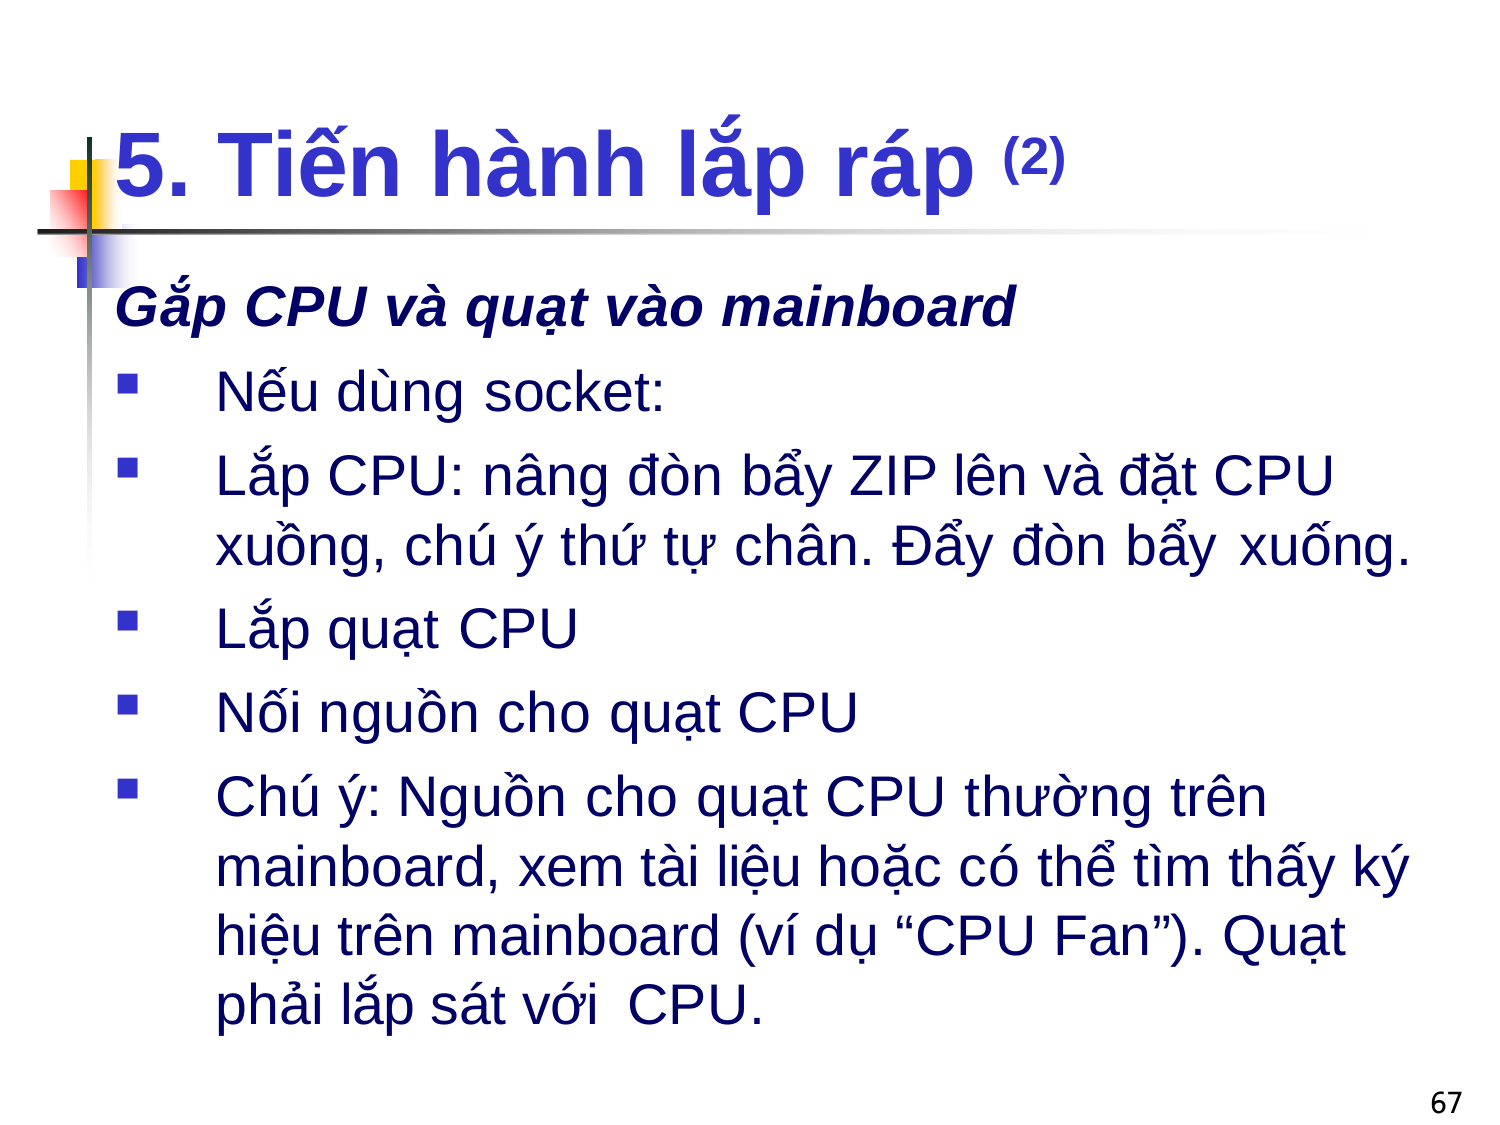

# 5. Tiến hành lắp ráp (2)
Gắp CPU và quạt vào mainboard
Nếu dùng socket:
Lắp CPU: nâng đòn bẩy ZIP lên và đặt CPU  xuồng, chú ý thứ tự chân. Đẩy đòn bẩy xuống.
Lắp quạt CPU
Nối nguồn cho quạt CPU
Chú ý: Nguồn cho quạt CPU thường trên  mainboard, xem tài liệu hoặc có thể tìm thấy ký  hiệu trên mainboard (ví dụ “CPU Fan”). Quạt  phải lắp sát với CPU.
67